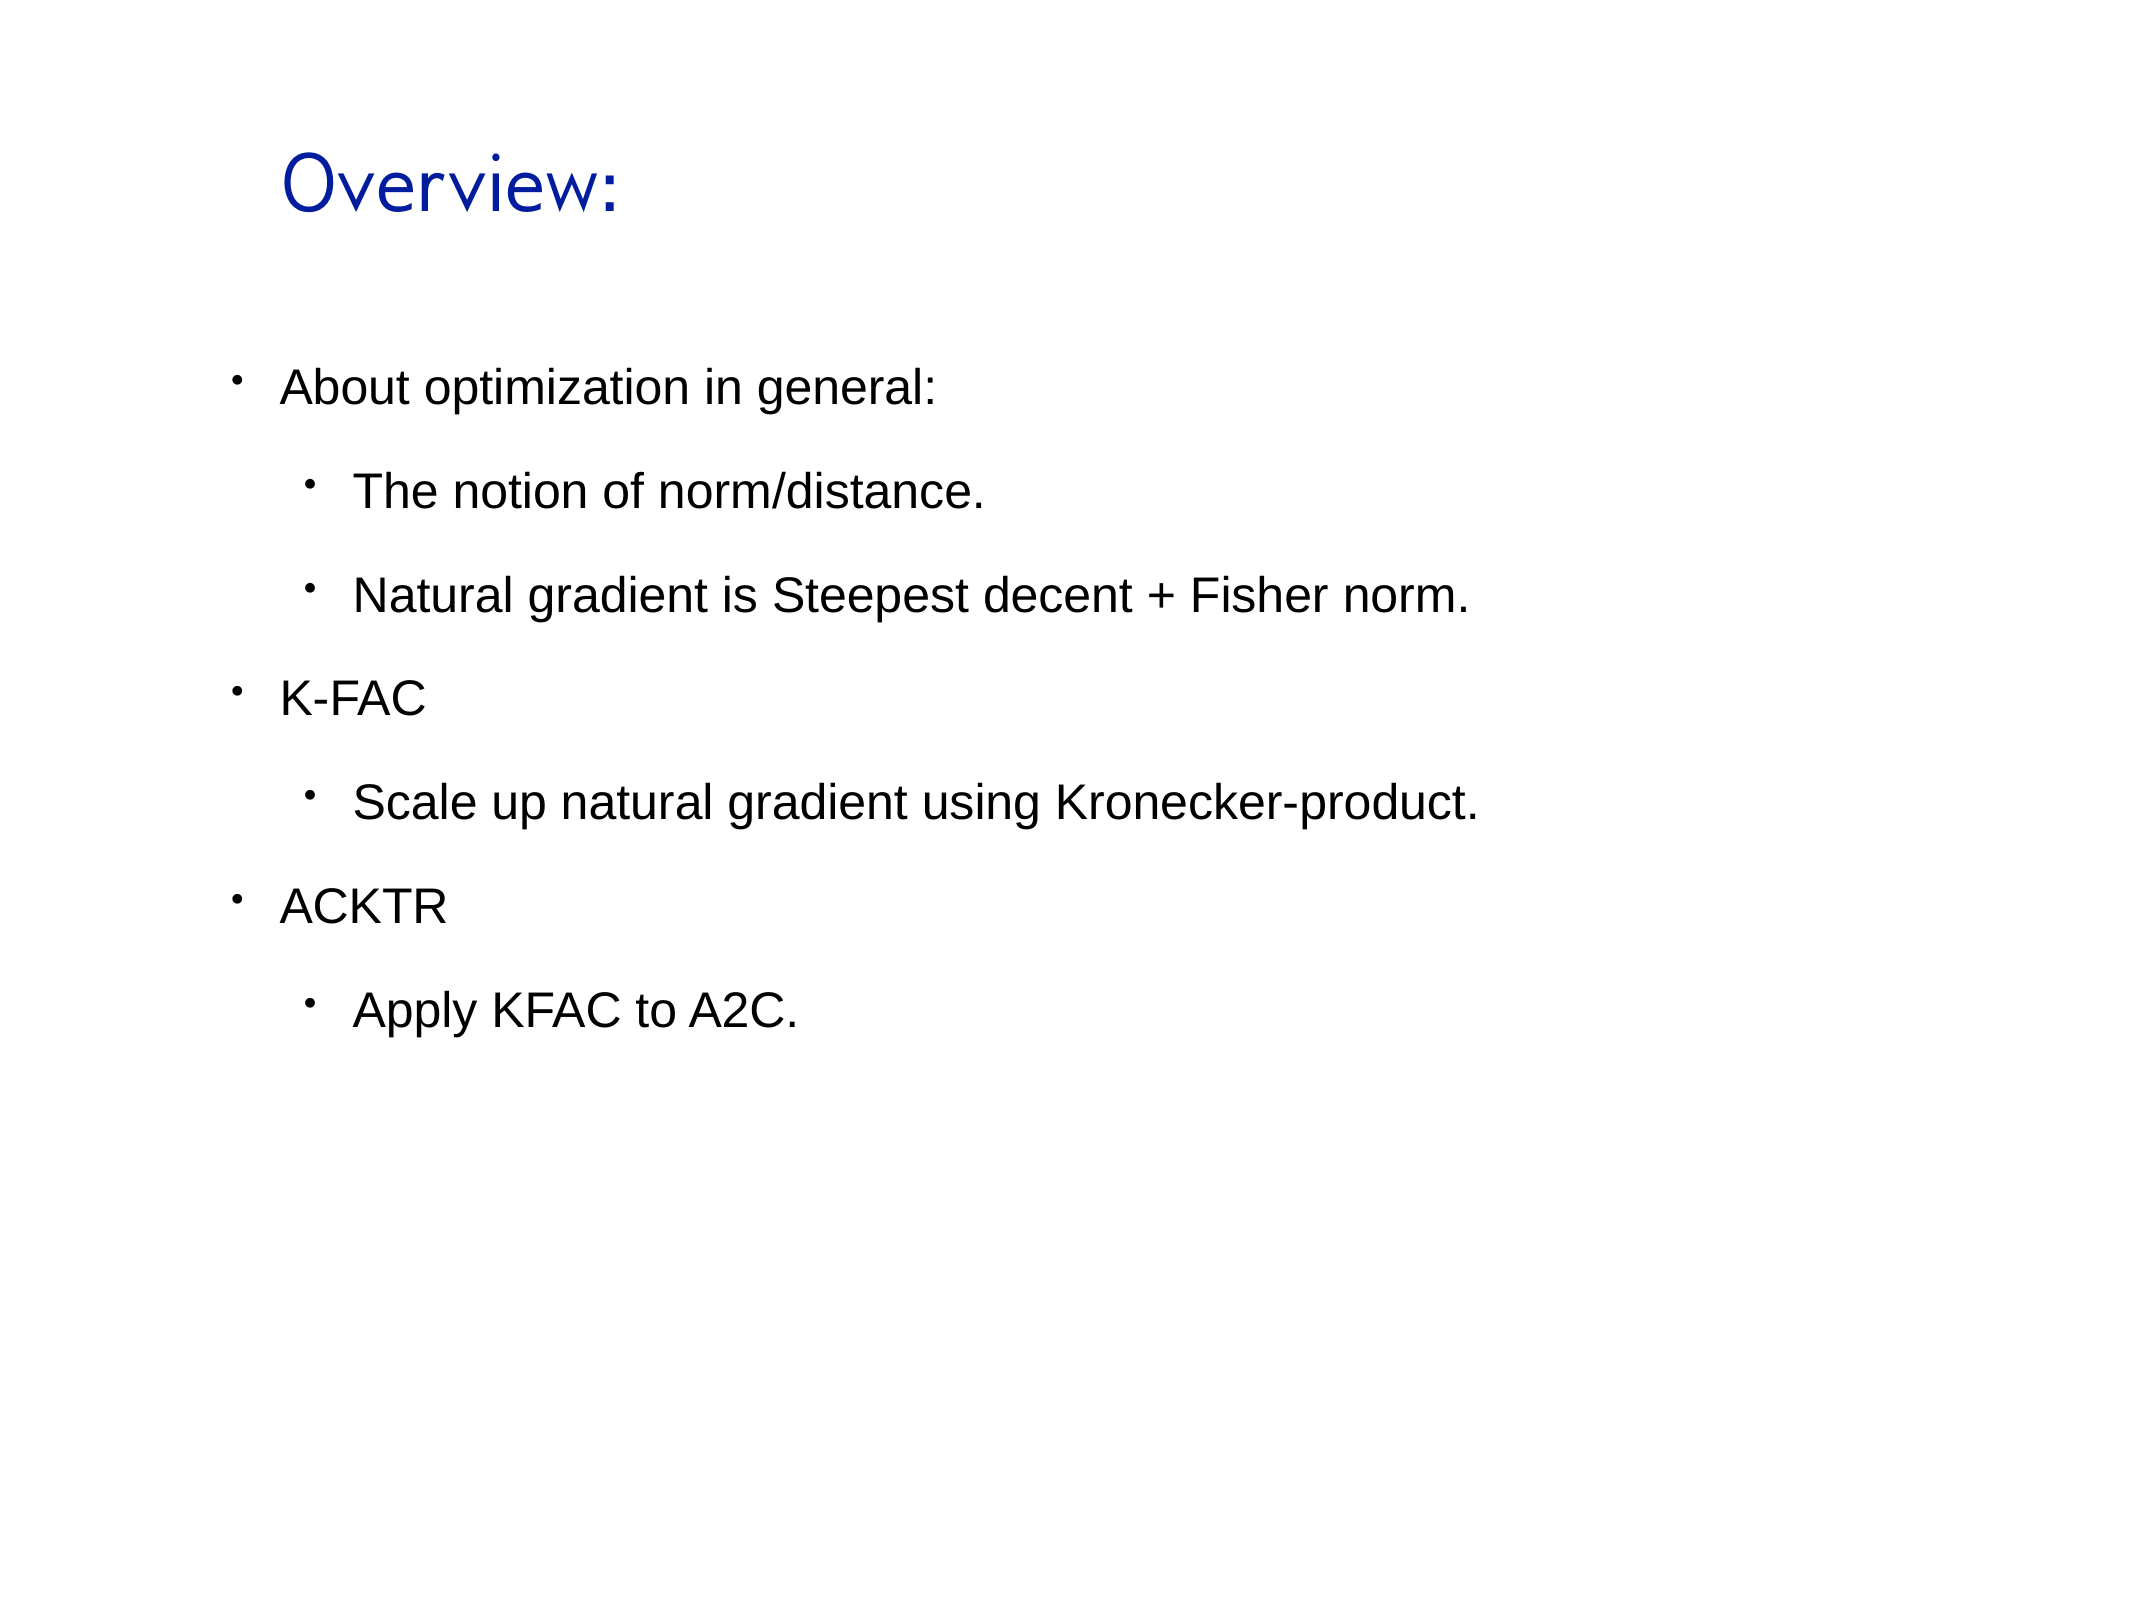

Overview:
About optimization in general:
The notion of norm/distance.
Natural gradient is Steepest decent + Fisher norm.
K-FAC
Scale up natural gradient using Kronecker-product.
ACKTR
Apply KFAC to A2C.